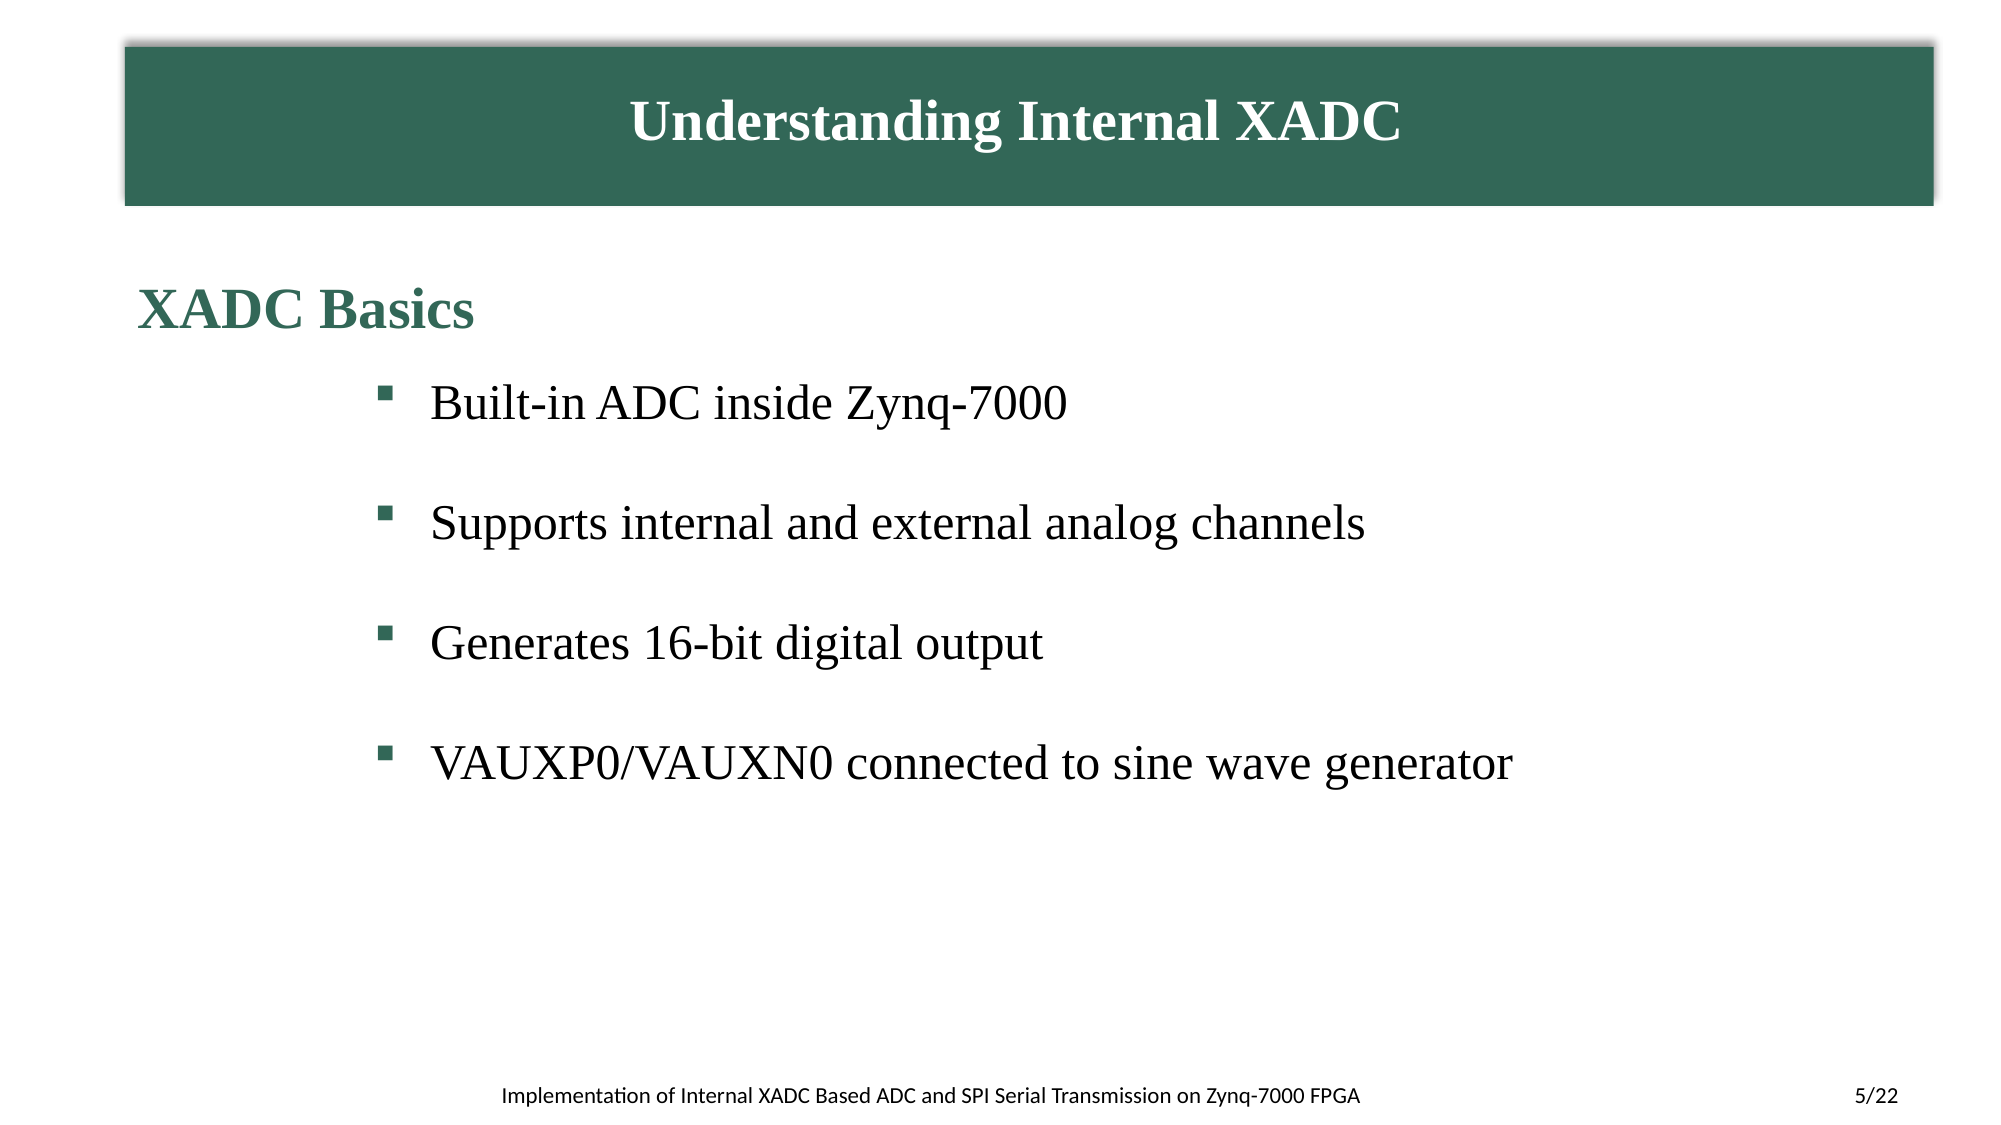

Understanding Internal XADC

XADC Basics
Built-in ADC inside Zynq-7000

Supports internal and external analog channels

Generates 16-bit digital output

VAUXP0/VAUXN0 connected to sine wave generator
 Implementation of Internal XADC Based ADC and SPI Serial Transmission on Zynq-7000 FPGA
5/22